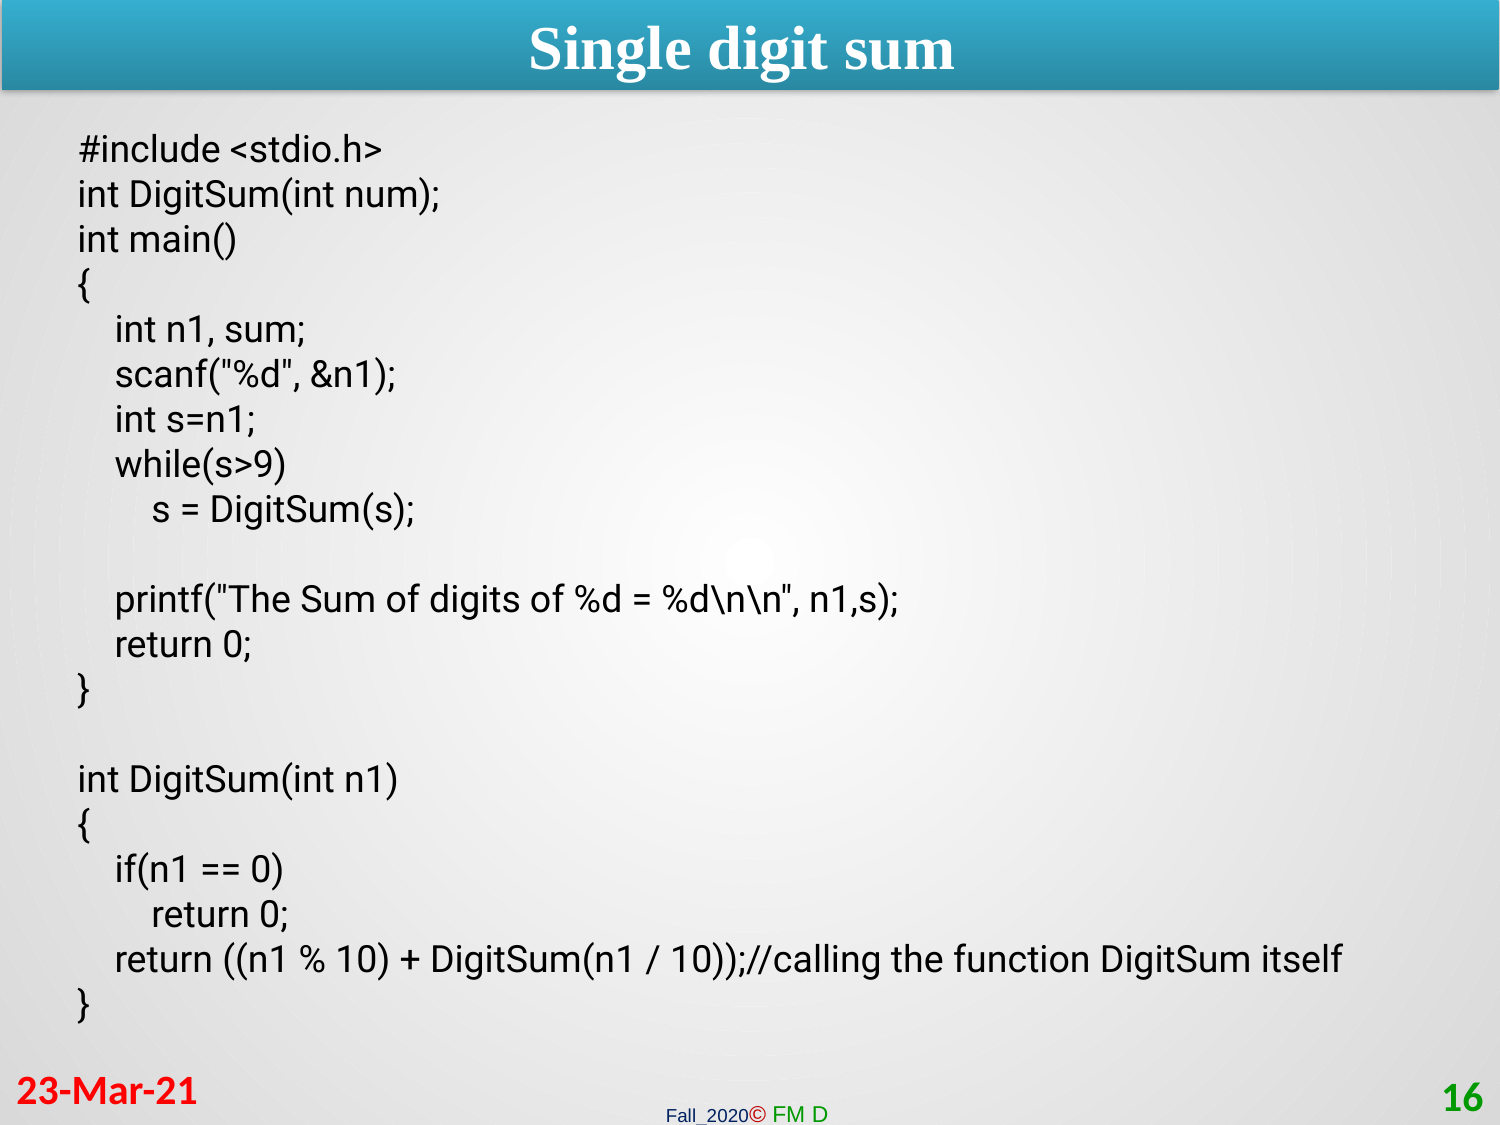

Single digit sum
#include <stdio.h>
int DigitSum(int num);
int main()
{
    int n1, sum;
    scanf("%d", &n1);
    int s=n1;
    while(s>9)
        s = DigitSum(s);

    printf("The Sum of digits of %d = %d\n\n", n1,s);
    return 0;
}

int DigitSum(int n1)
{
    if(n1 == 0)
        return 0;
    return ((n1 % 10) + DigitSum(n1 / 10));//calling the function DigitSum itself
}

23-Mar-21
16